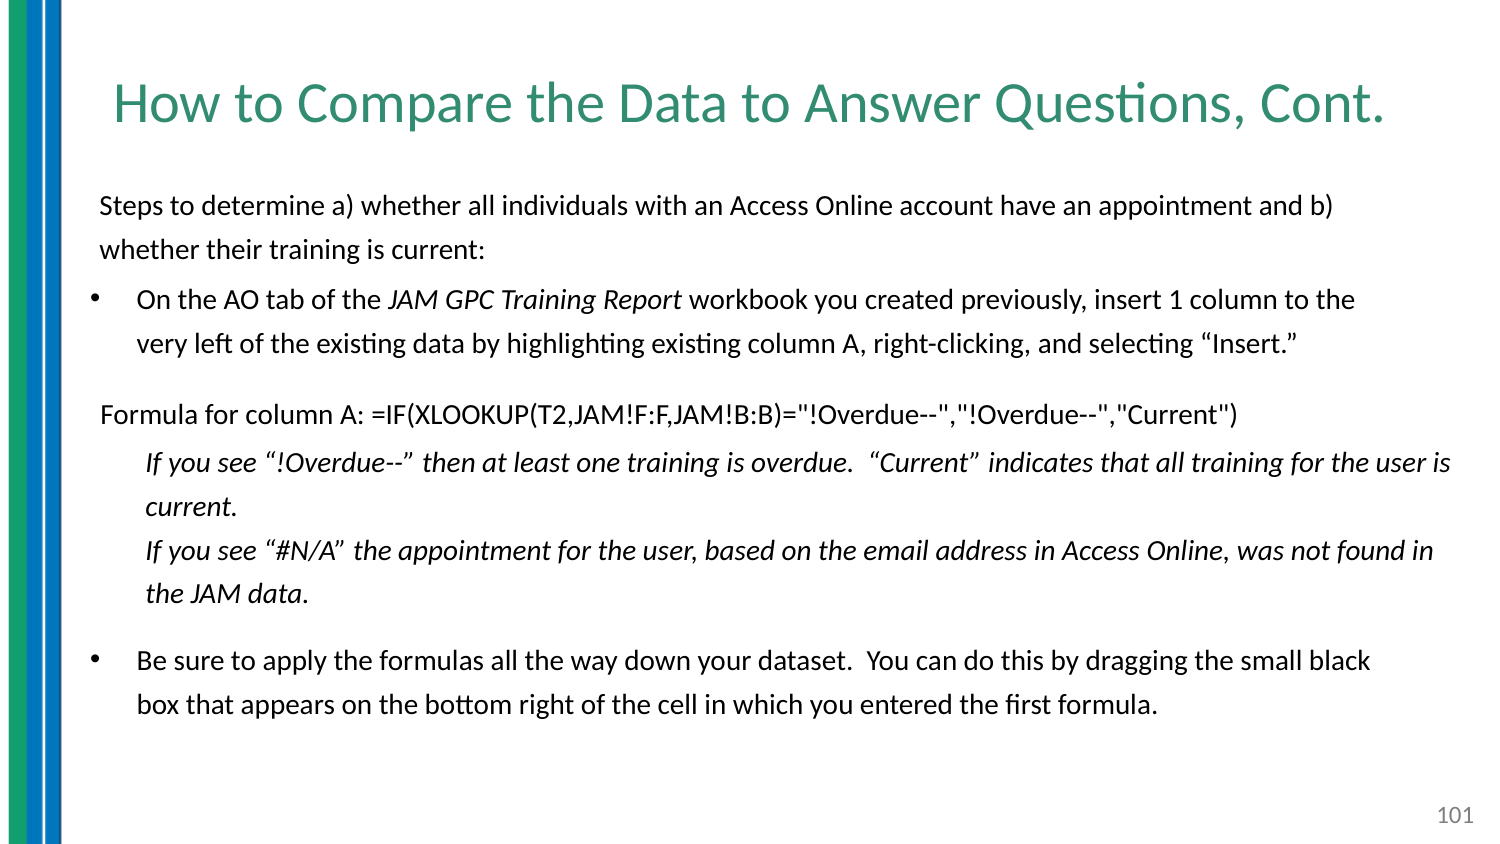

# How to Compare the Data to Answer Questions, Cont.
Steps to determine a) whether all individuals with an Access Online account have an appointment and b) whether their training is current:
On the AO tab of the JAM GPC Training Report workbook you created previously, insert 1 column to the very left of the existing data by highlighting existing column A, right-clicking, and selecting “Insert.”

Be sure to apply the formulas all the way down your dataset.  You can do this by dragging the small black box that appears on the bottom right of the cell in which you entered the first formula.
Formula for column A: =IF(XLOOKUP(T2,JAM!F:F,JAM!B:B)="!Overdue--","!Overdue--","Current")
If you see “!Overdue--” then at least one training is overdue.  “Current” indicates that all training for the user is current.
If you see “#N/A” the appointment for the user, based on the email address in Access Online, was not found in the JAM data.